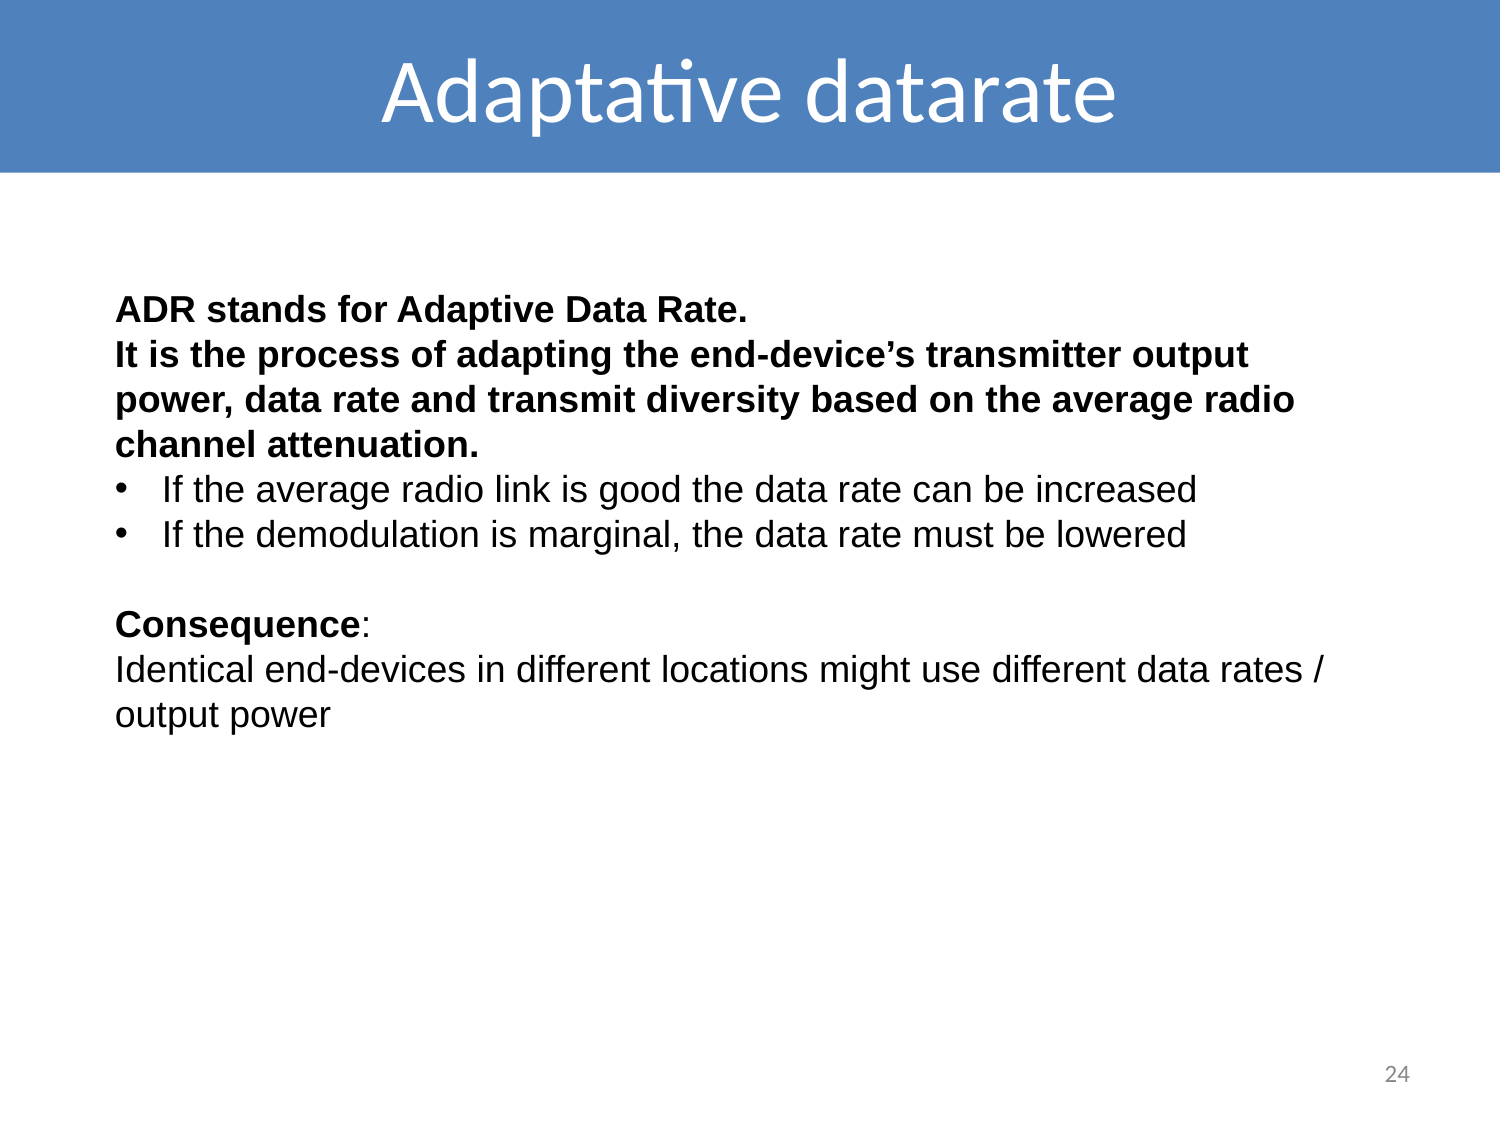

# Adaptative datarate
ADR stands for Adaptive Data Rate.
It is the process of adapting the end-device’s transmitter output power, data rate and transmit diversity based on the average radio channel attenuation.
If the average radio link is good the data rate can be increased
If the demodulation is marginal, the data rate must be lowered

Consequence:
Identical end-devices in different locations might use different data rates / output power
24